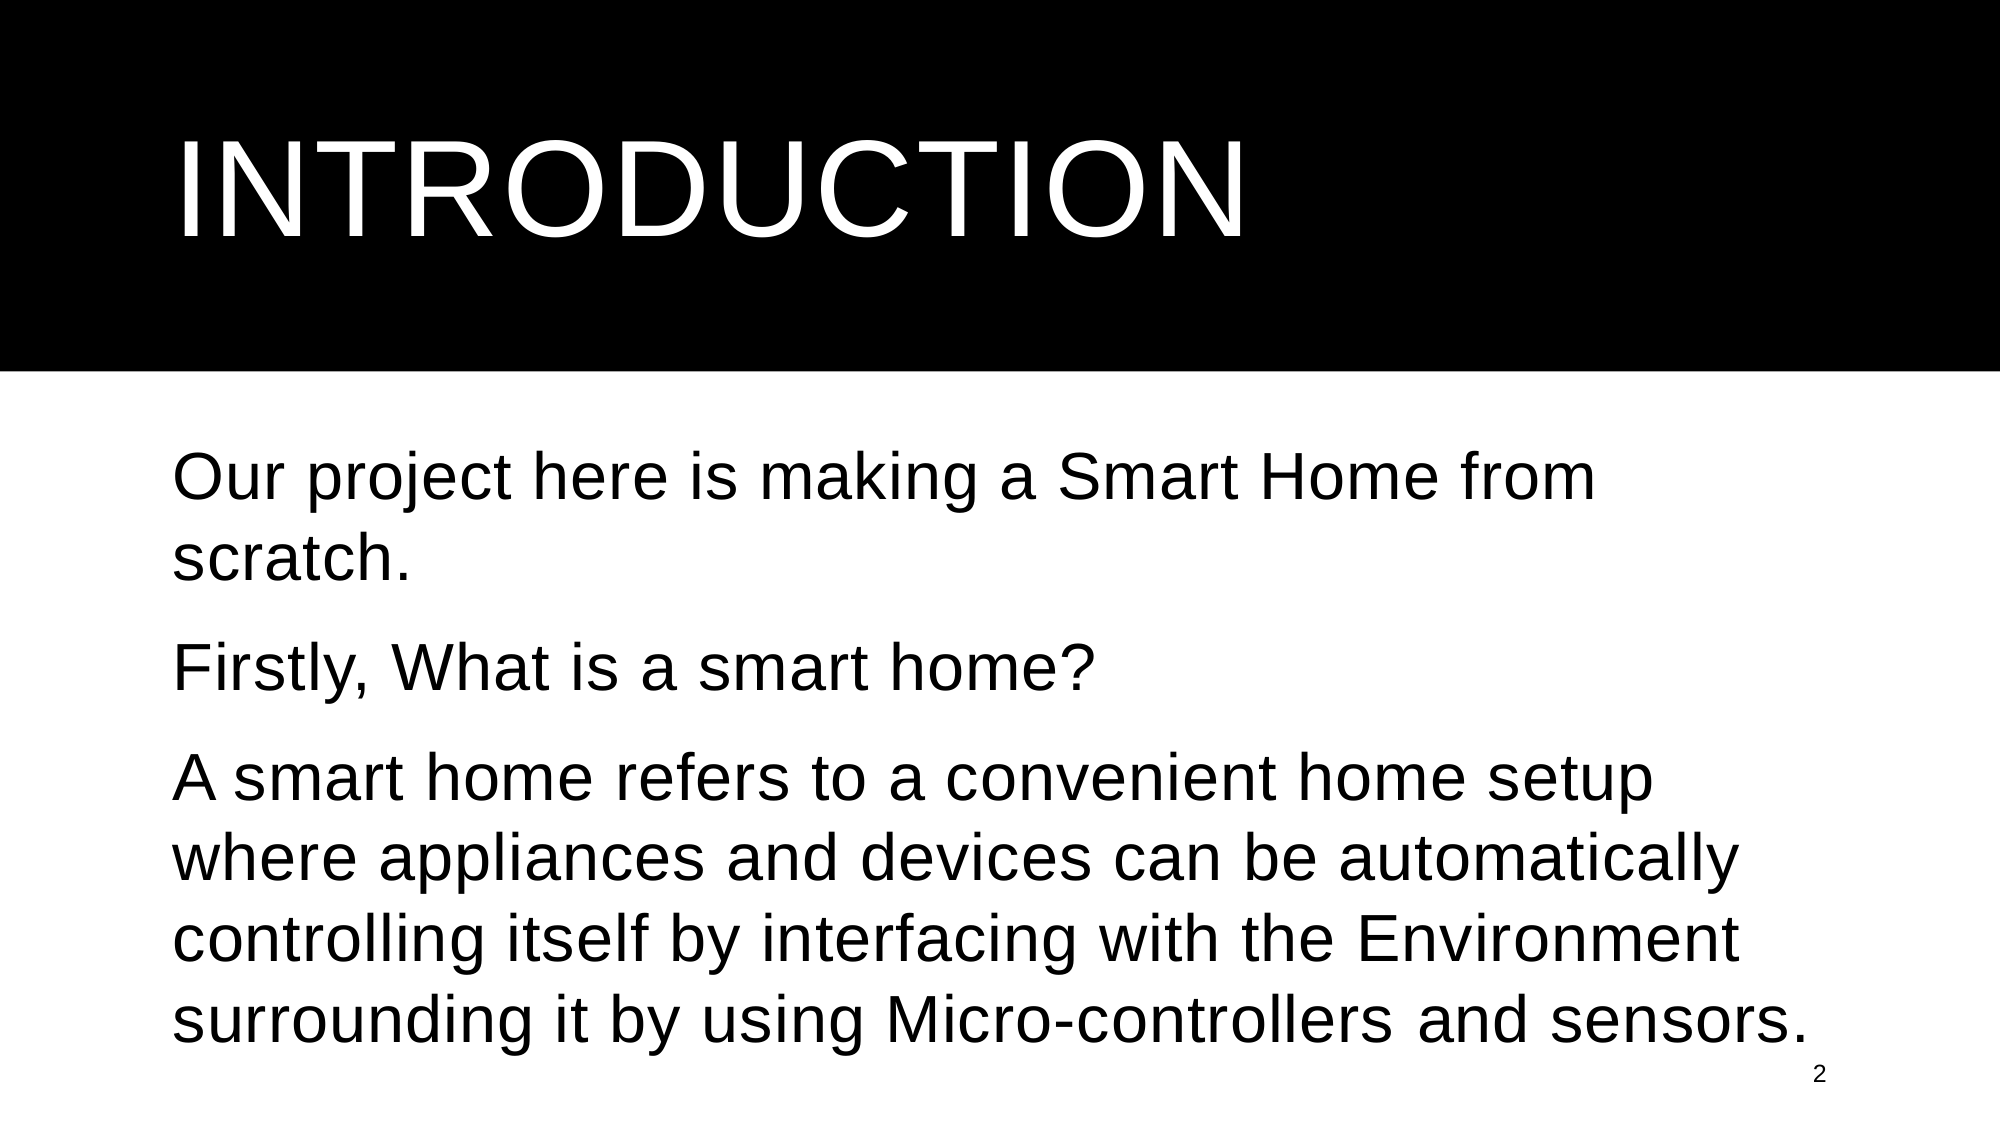

# Introduction
Our project here is making a Smart Home from scratch.
Firstly, What is a smart home?
A smart home refers to a convenient home setup where appliances and devices can be automatically controlling itself by interfacing with the Environment surrounding it by using Micro-controllers and sensors.
2